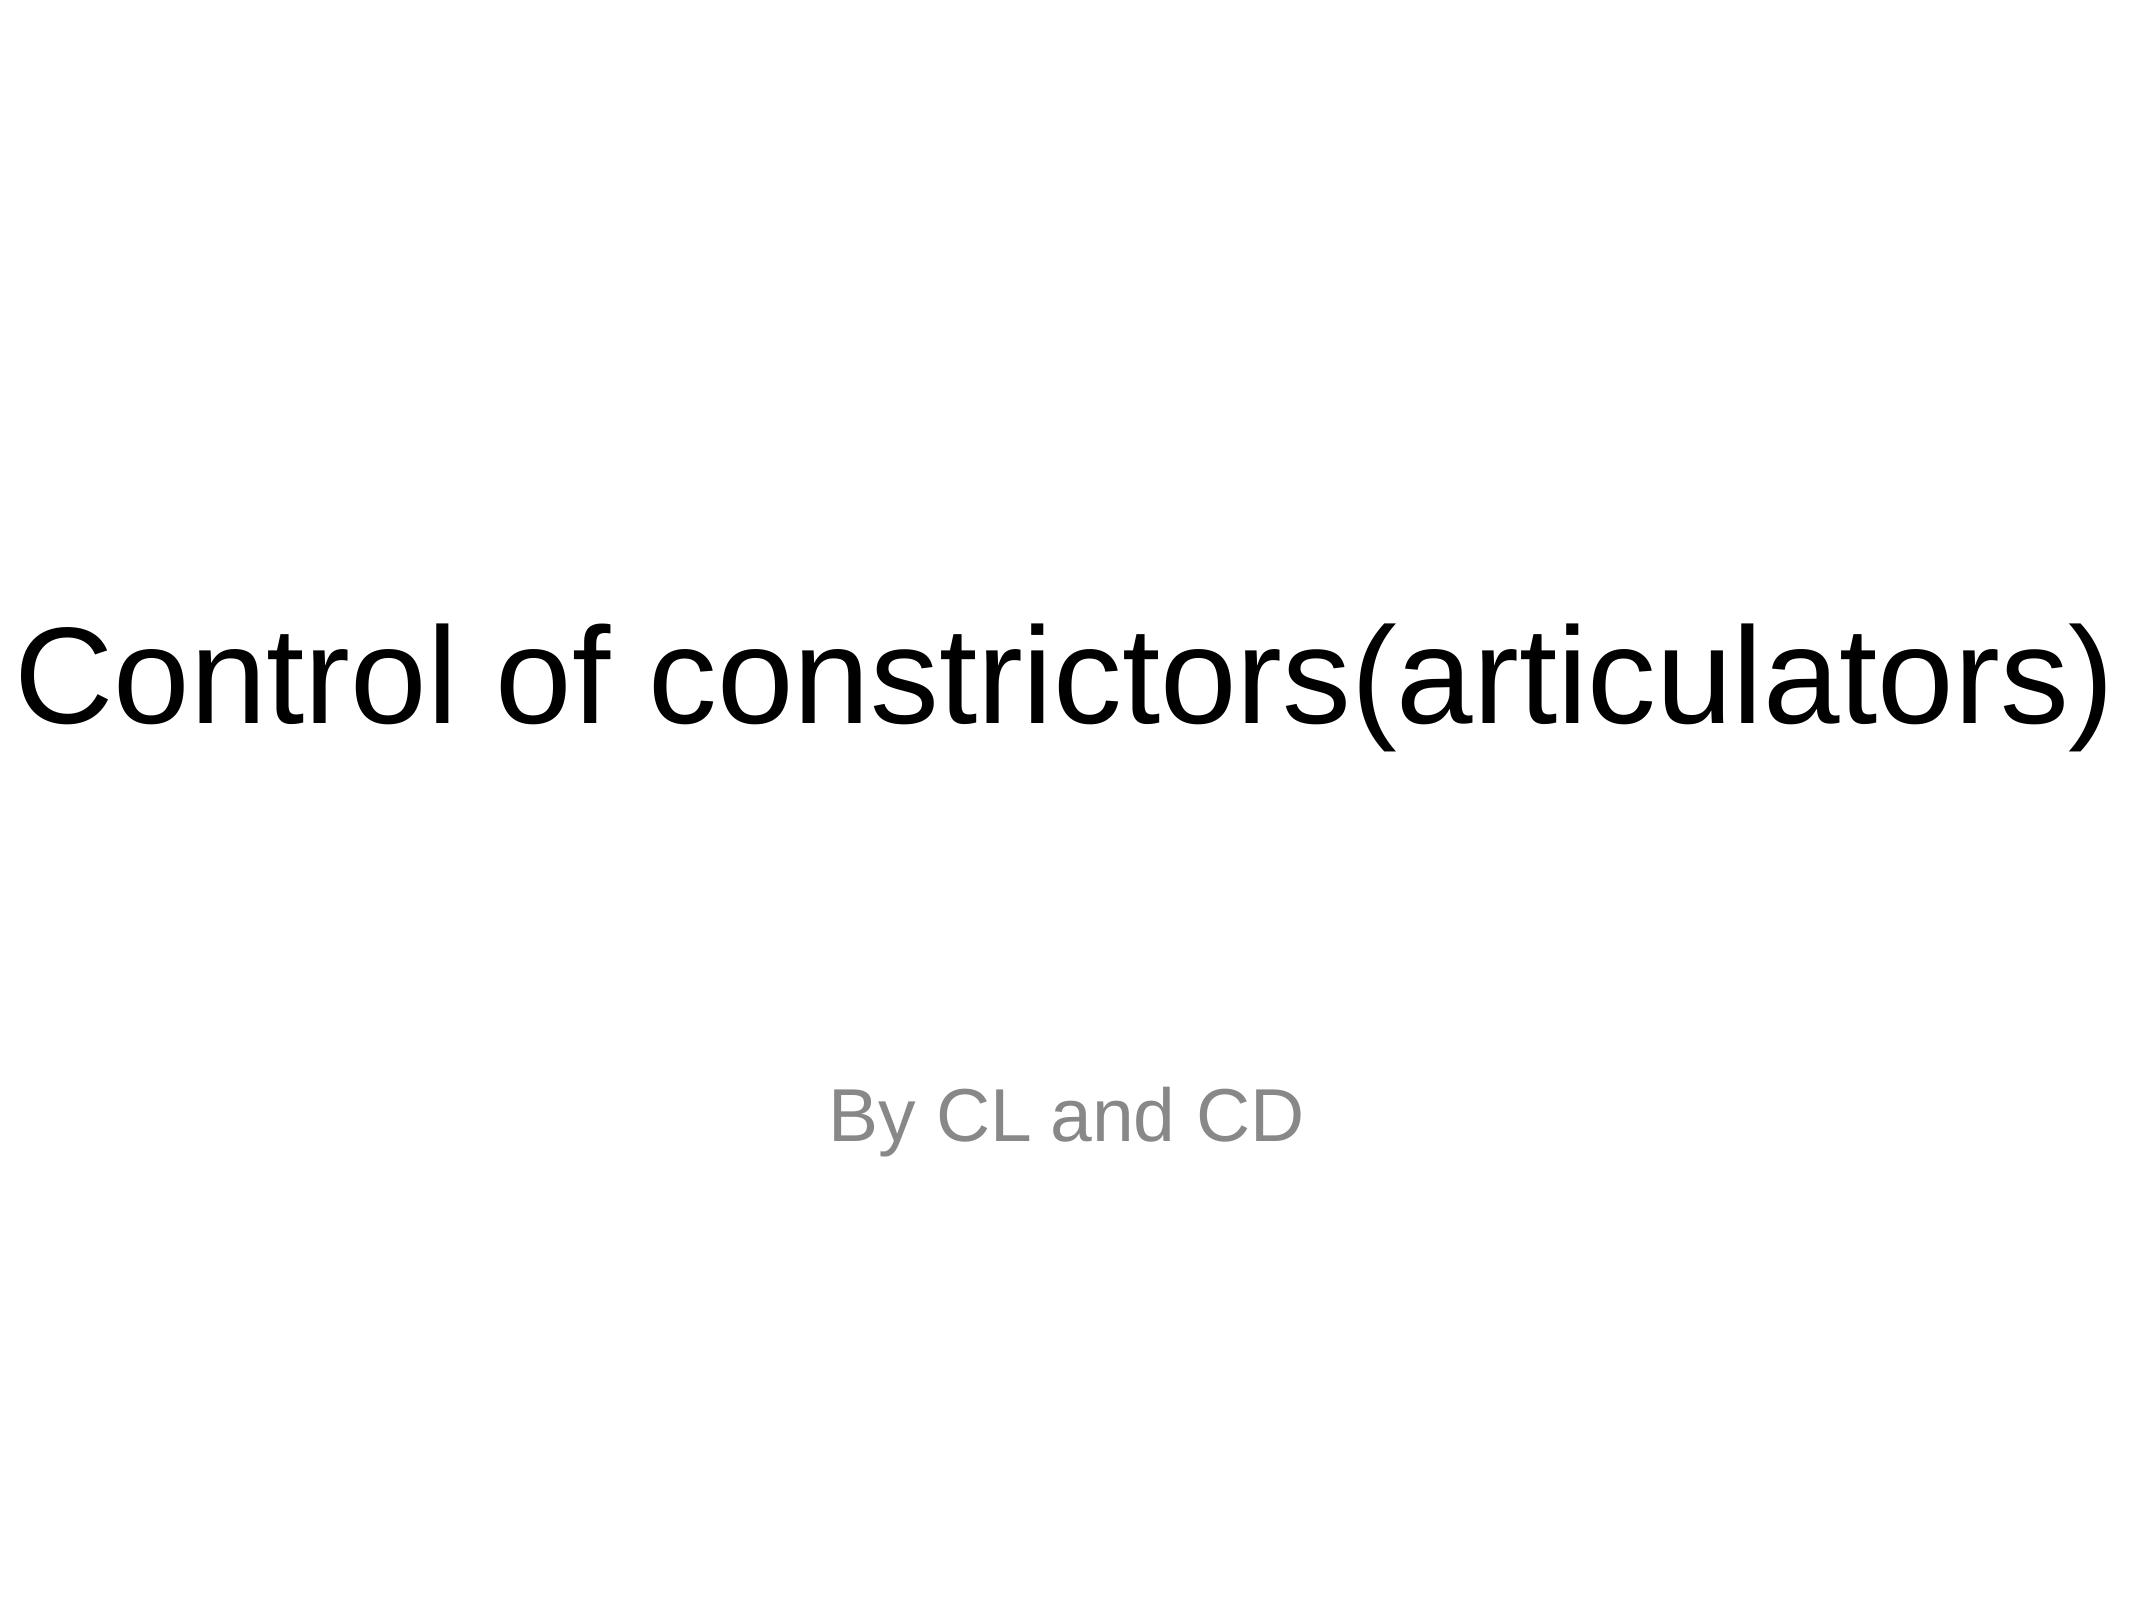

# Control of constrictors(articulators)
By CL and CD